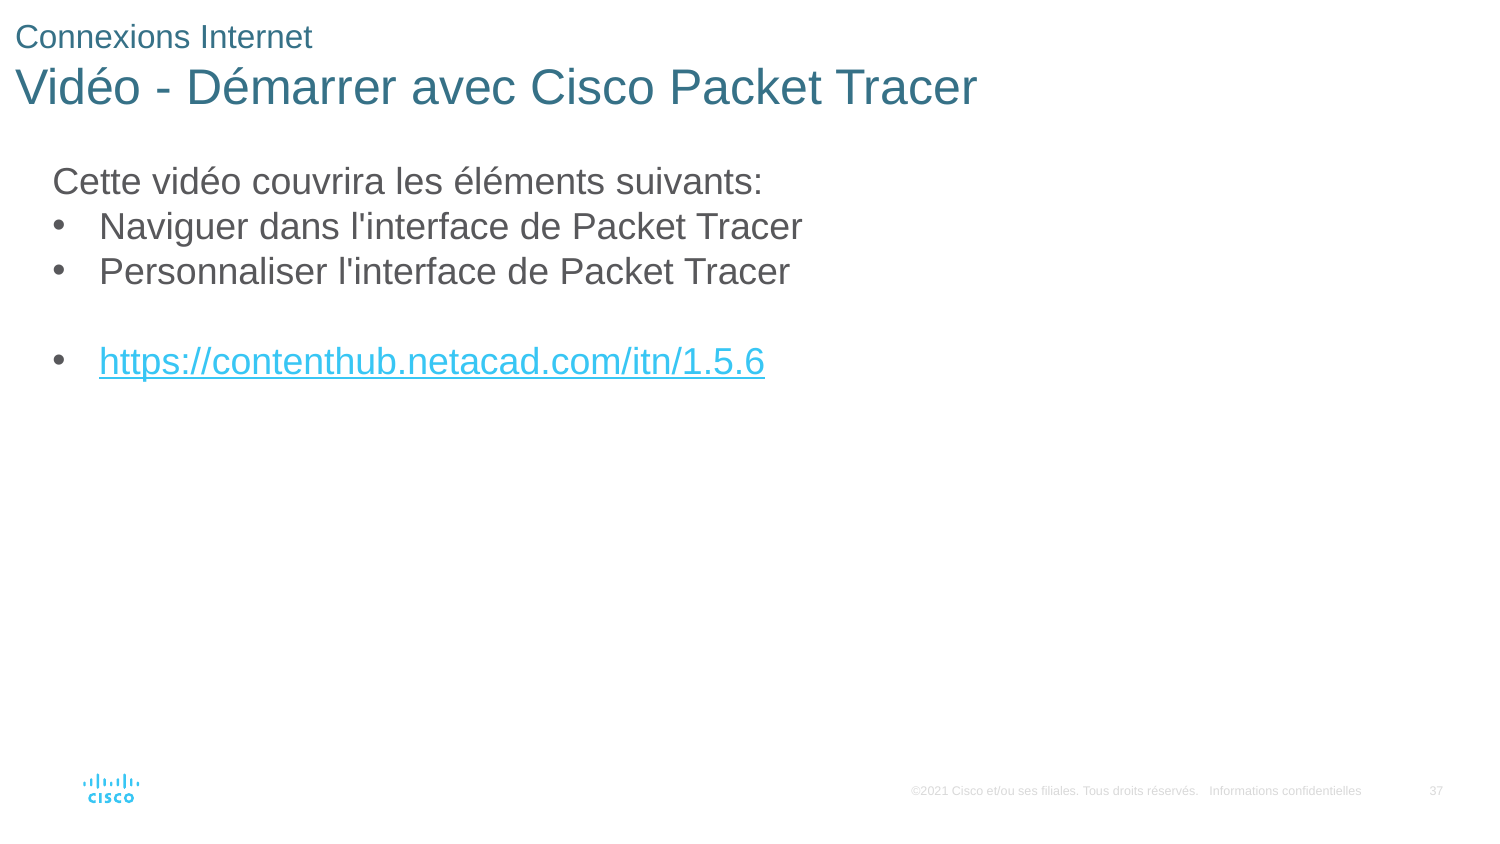

# Connexions Internet Vidéo - Démarrer avec Cisco Packet Tracer
Cette vidéo couvrira les éléments suivants:
Naviguer dans l'interface de Packet Tracer
Personnaliser l'interface de Packet Tracer

https://contenthub.netacad.com/itn/1.5.6